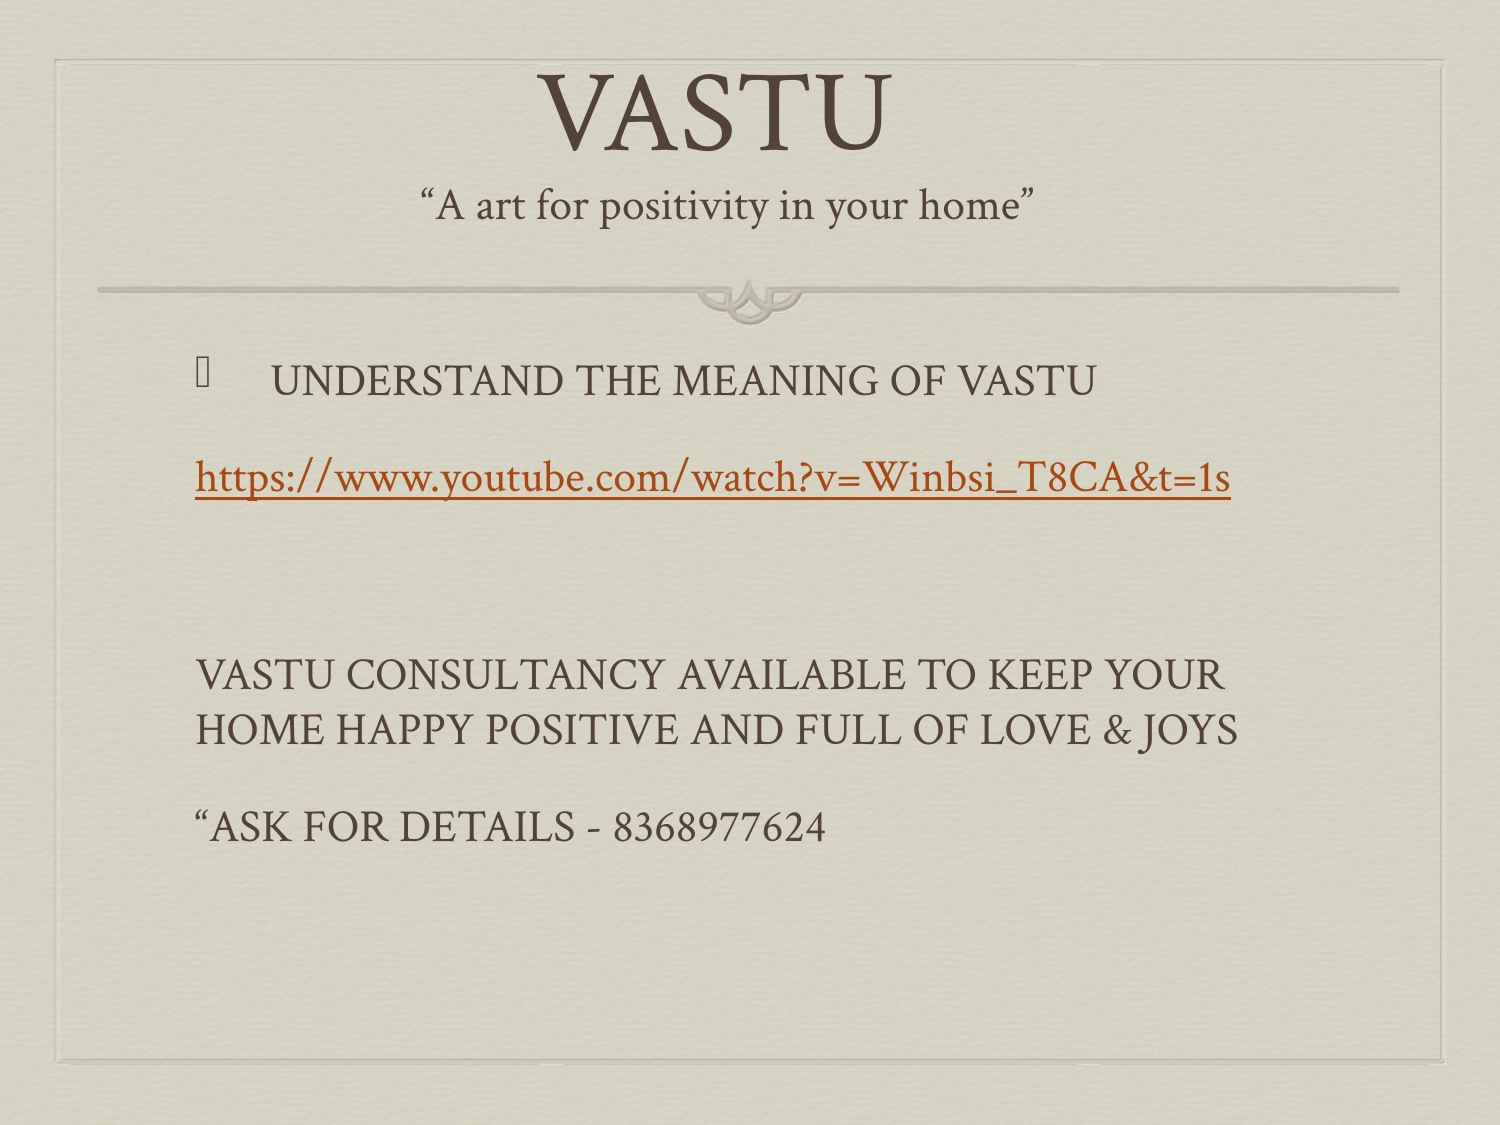

# VASTU “A art for positivity in your home”
UNDERSTAND THE MEANING OF VASTU
https://www.youtube.com/watch?v=Winbsi_T8CA&t=1s

VASTU CONSULTANCY AVAILABLE TO KEEP YOUR HOME HAPPY POSITIVE AND FULL OF LOVE & JOYS
“ASK FOR DETAILS - 8368977624